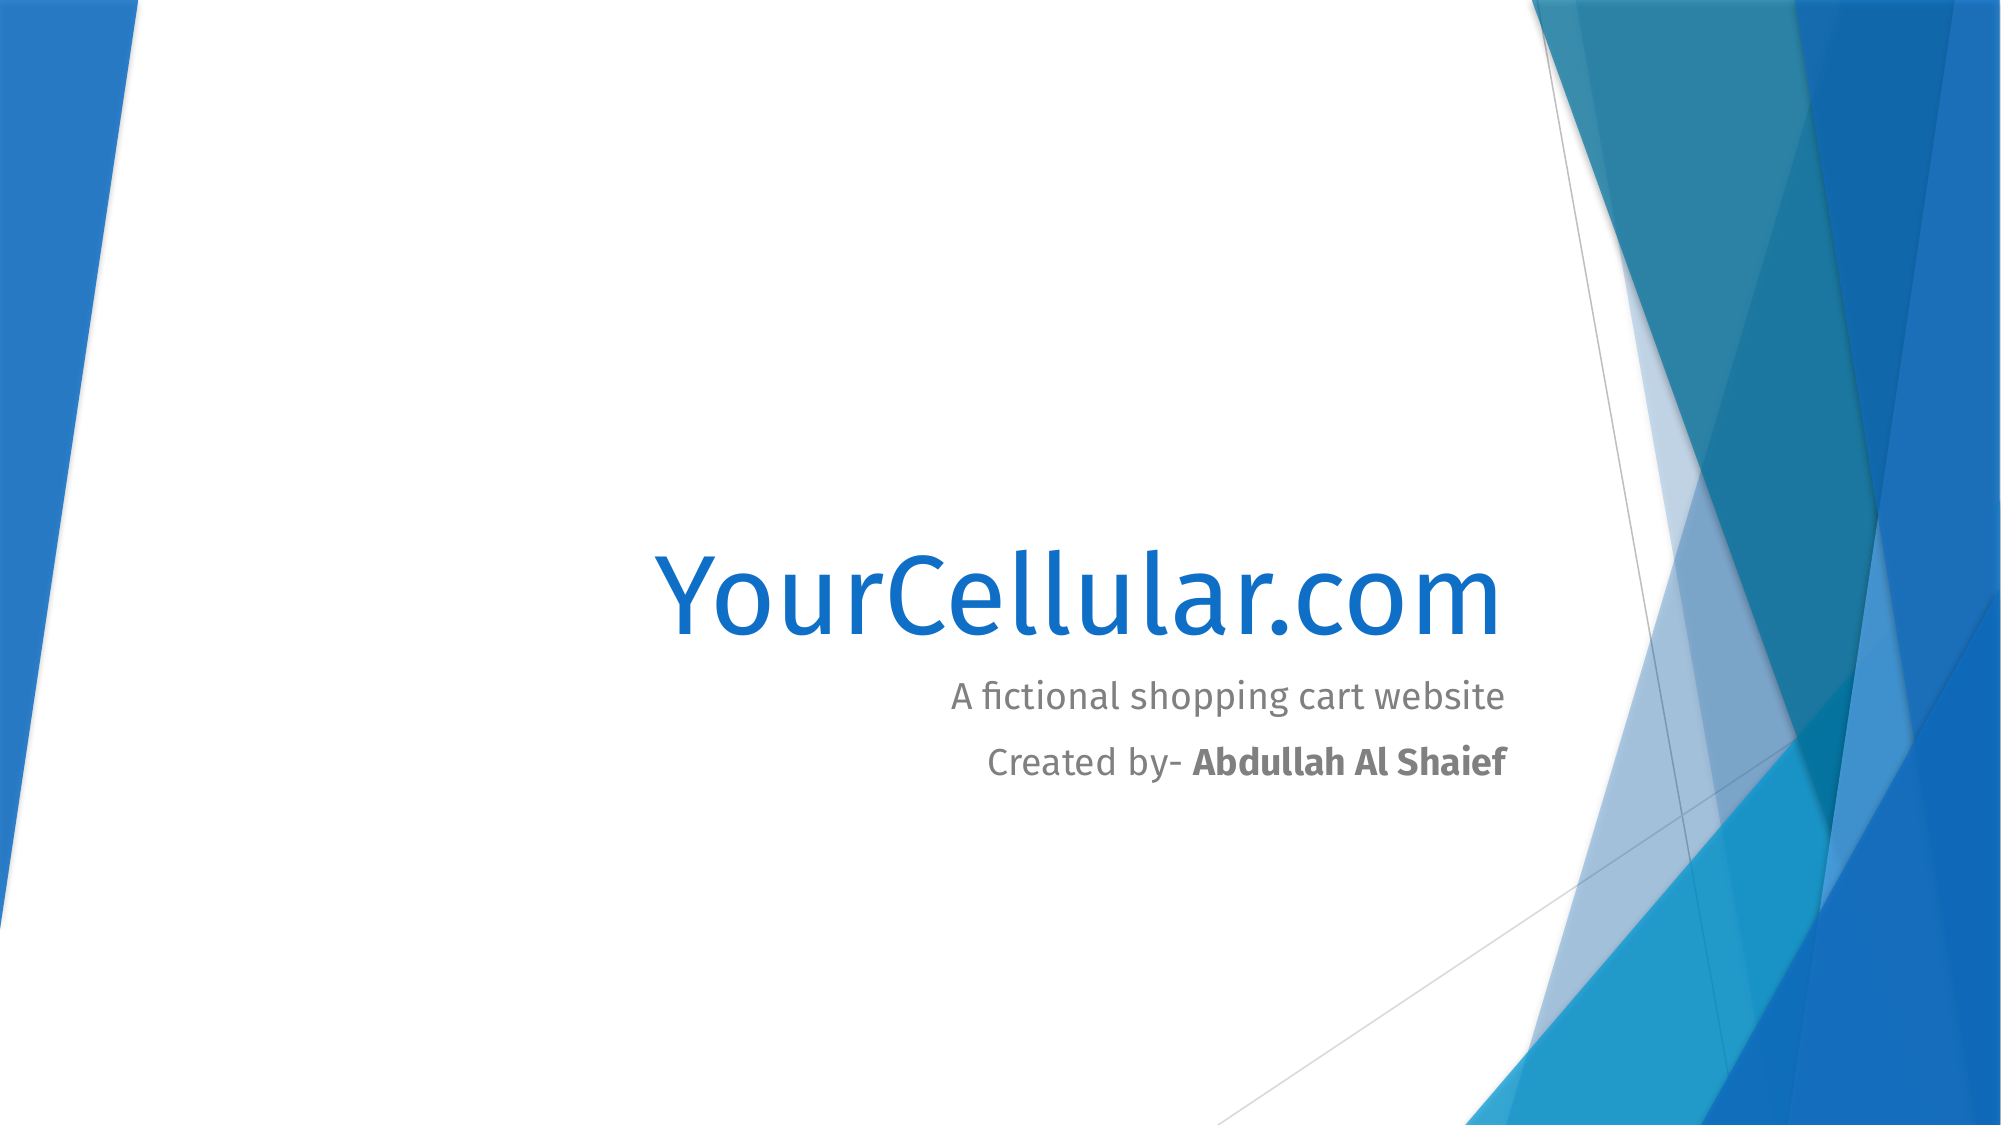

# YourCellular.com
A fictional shopping cart website
Created by- Abdullah Al Shaief